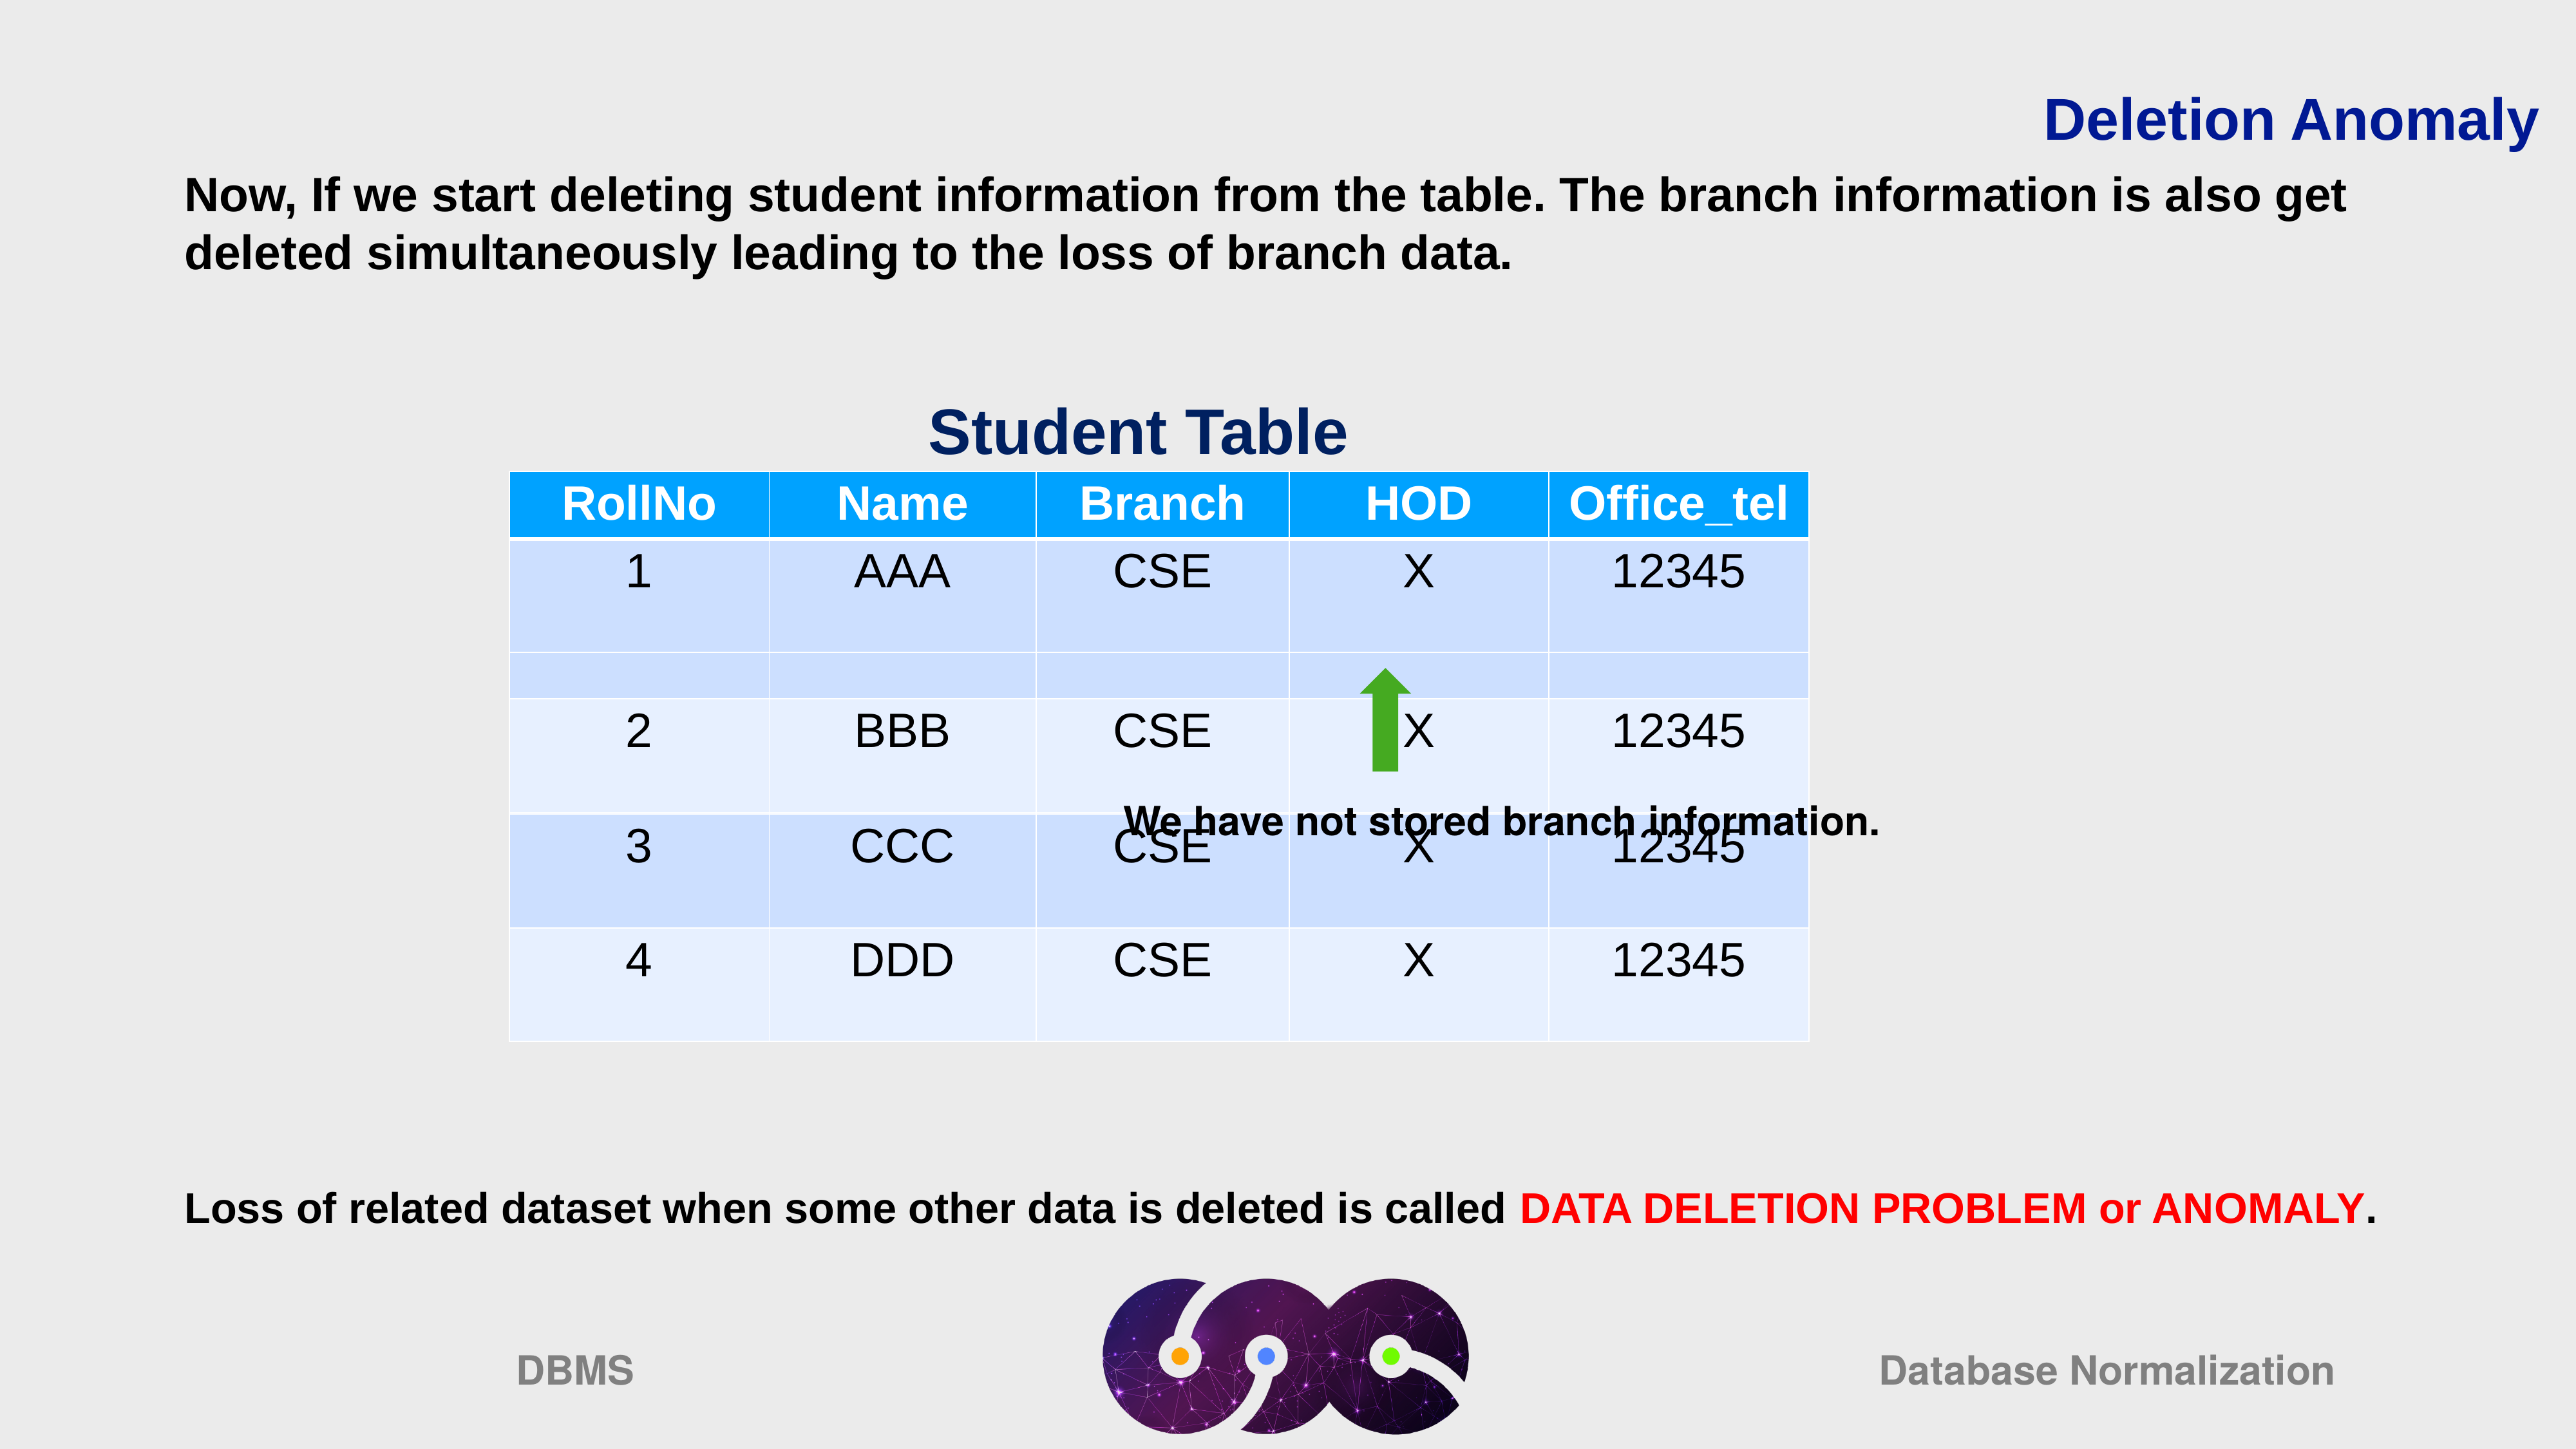

Deletion Anomaly
Now, If we start deleting student information from the table. The branch information is also get deleted simultaneously leading to the loss of branch data.
Student Table
| RollNo | Name | Branch | HOD | Office\_tel |
| --- | --- | --- | --- | --- |
| 1 | AAA | CSE | X | 12345 |
| RollNo | Name | Branch | HOD | Office\_tel |
| --- | --- | --- | --- | --- |
| 1 | AAA | CSE | X | 12345 |
| 2 | BBB | CSE | X | 12345 |
| RollNo | Name | Branch | HOD | Office\_tel |
| --- | --- | --- | --- | --- |
| 1 | AAA | CSE | X | 12345 |
| 2 | BBB | CSE | X | 12345 |
| 3 | CCC | CSE | X | 12345 |
| 4 | DDD | CSE | X | 12345 |
| RollNo | Name | Branch | HOD | Office\_tel |
| --- | --- | --- | --- | --- |
| 1 | AAA | CSE | X | 12345 |
| 2 | BBB | CSE | X | 12345 |
| 3 | CCC | CSE | X | 12345 |

We have not stored branch information.
Loss of related dataset when some other data is deleted is called DATA DELETION PROBLEM or ANOMALY.